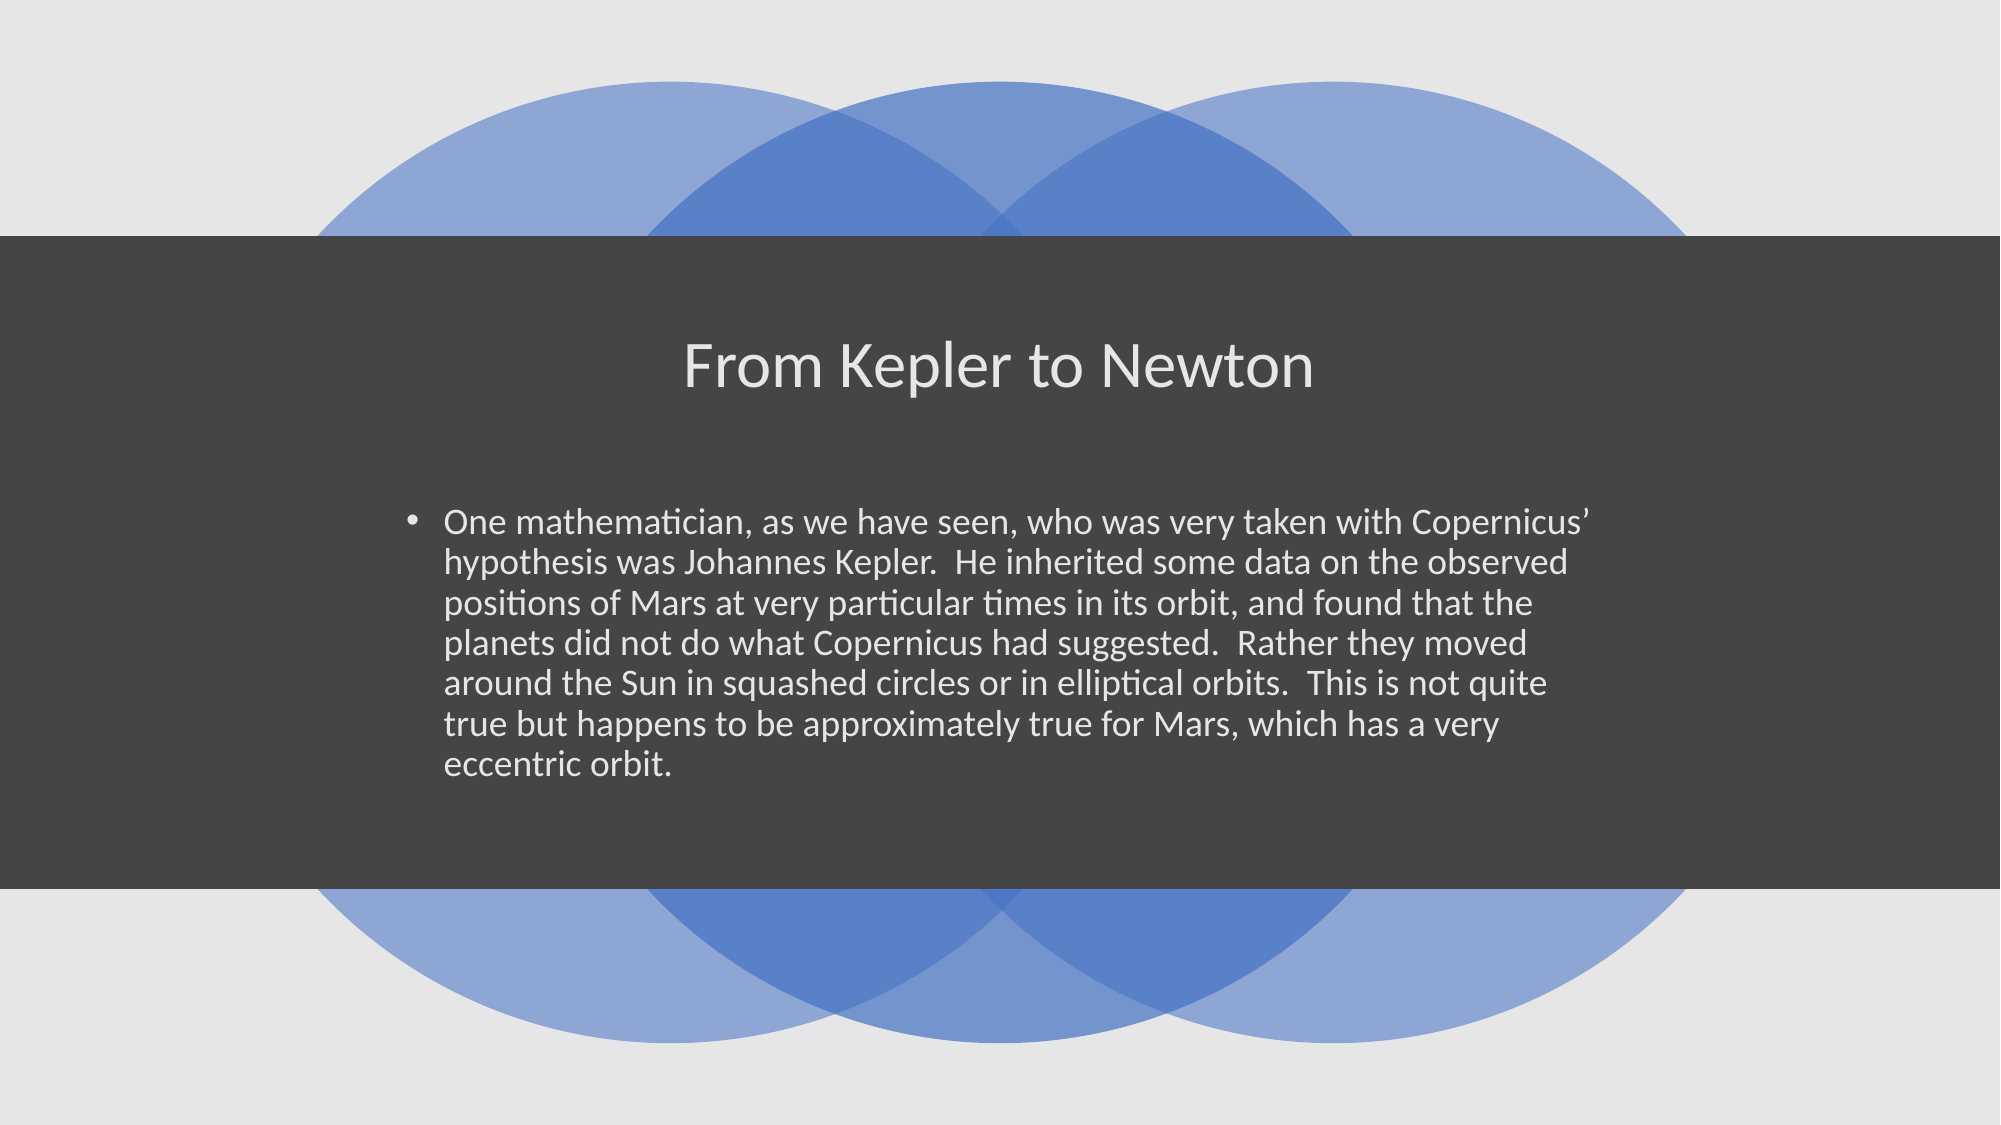

# From Kepler to Newton
One mathematician, as we have seen, who was very taken with Copernicus’ hypothesis was Johannes Kepler.  He inherited some data on the observed positions of Mars at very particular times in its orbit, and found that the planets did not do what Copernicus had suggested.  Rather they moved around the Sun in squashed circles or in elliptical orbits.  This is not quite true but happens to be approximately true for Mars, which has a very eccentric orbit.